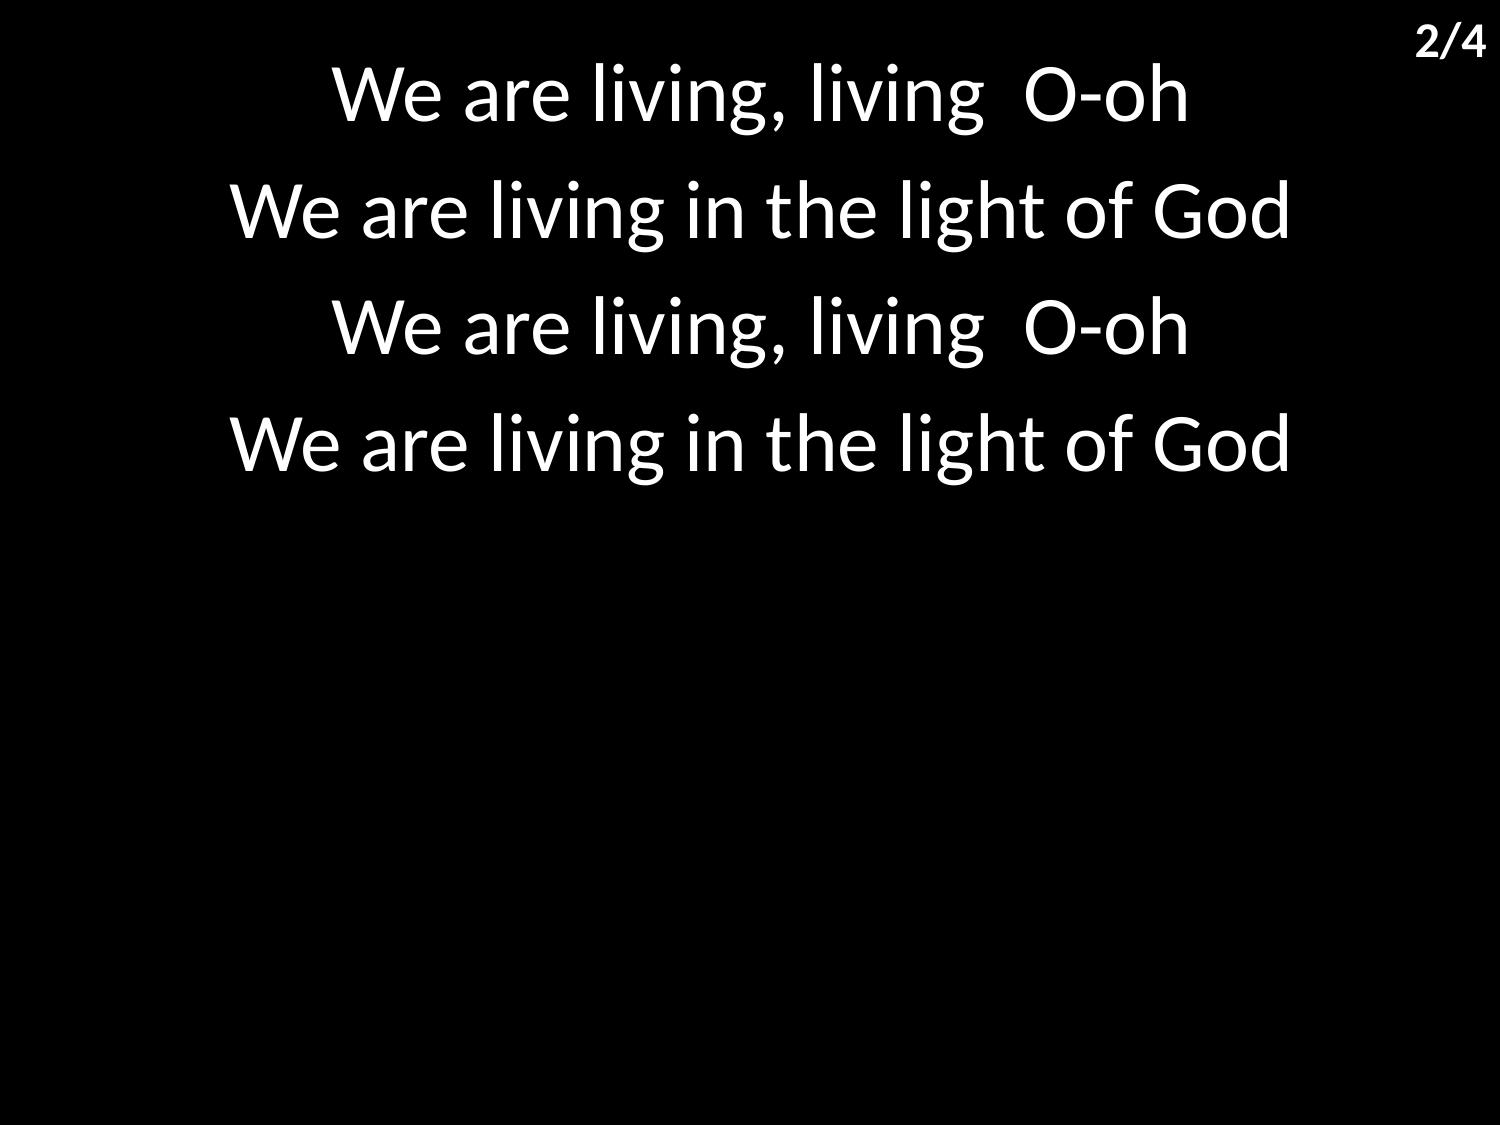

2/4
We are living, living  O-oh
We are living in the light of God
We are living, living  O-oh
We are living in the light of God